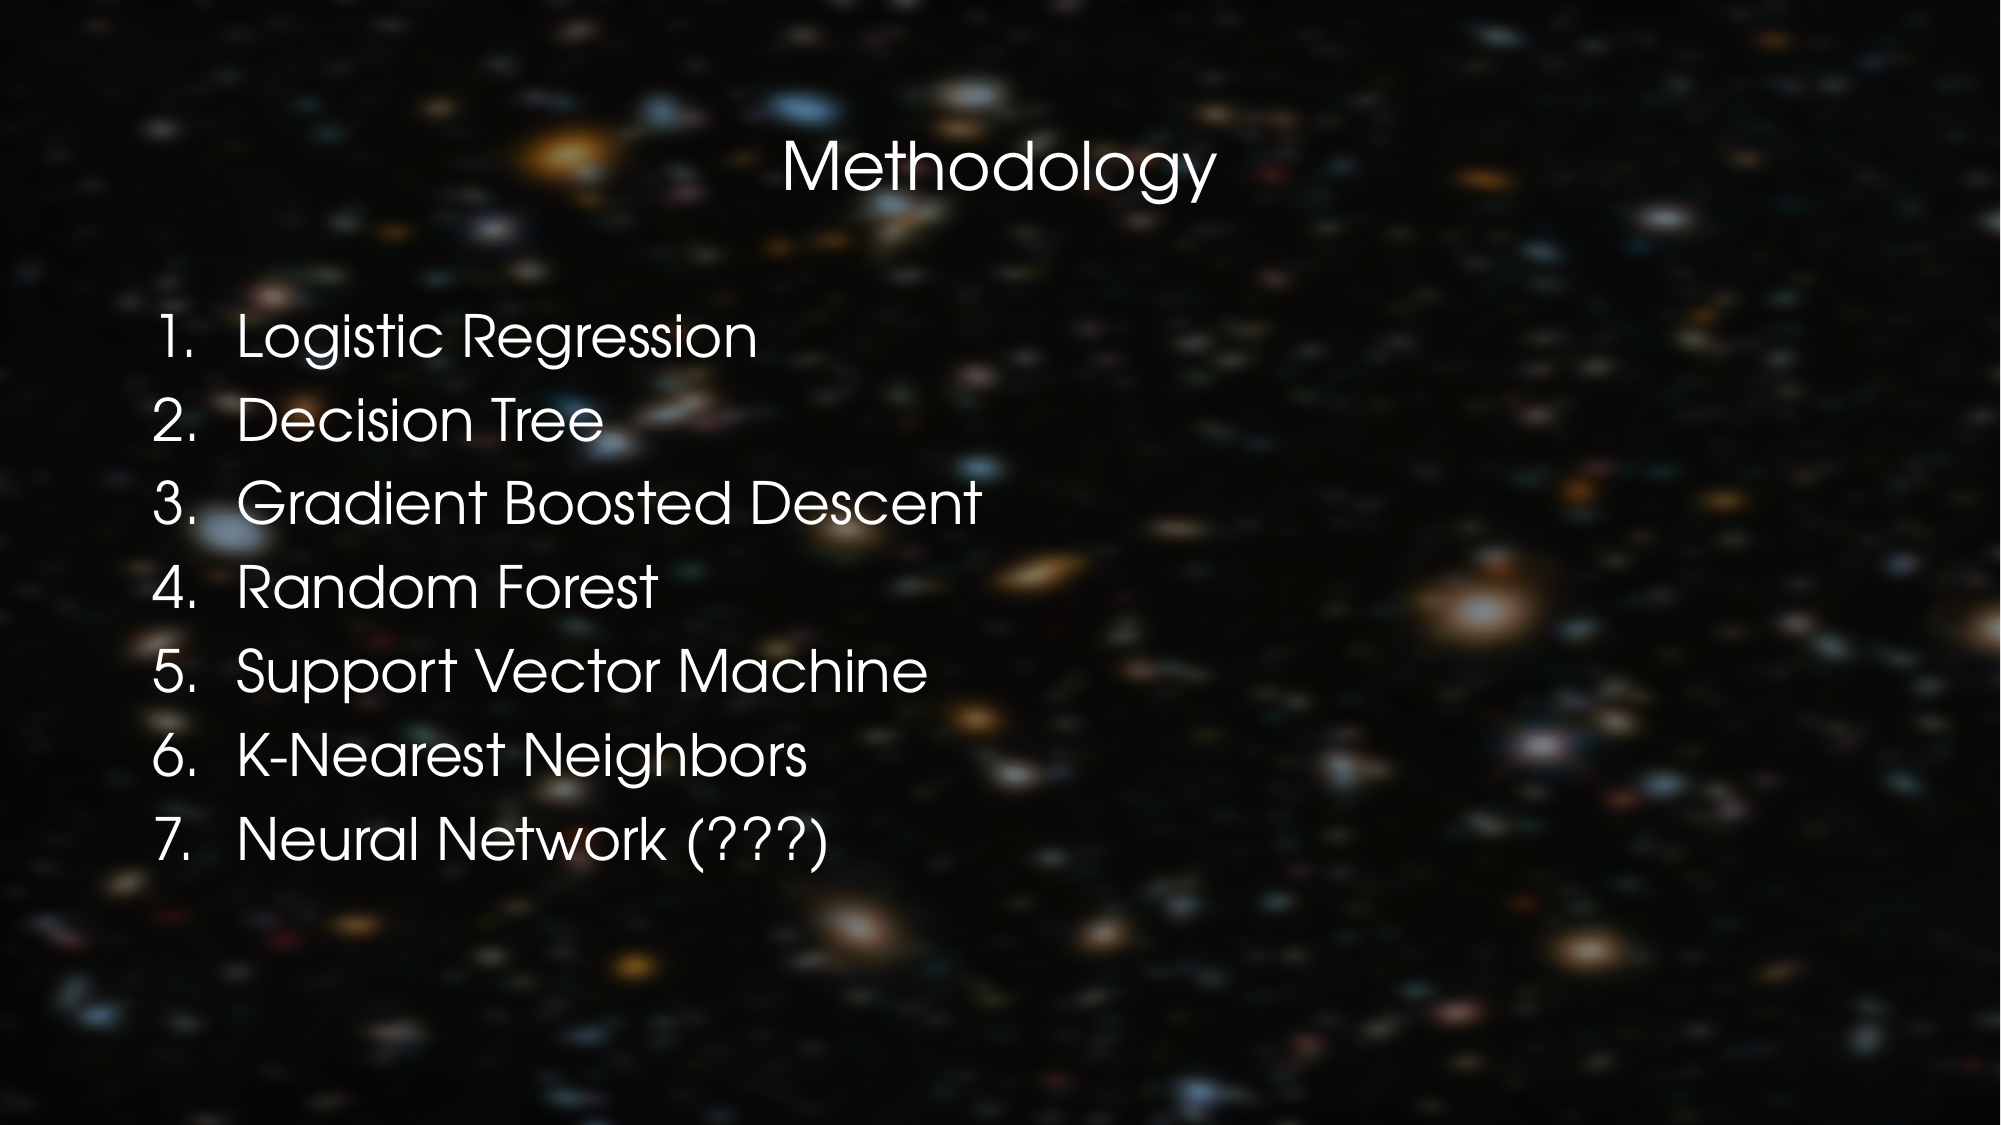

# Methodology
Logistic Regression
Decision Tree
Gradient Boosted Descent
Random Forest
Support Vector Machine
K-Nearest Neighbors
Neural Network (???)